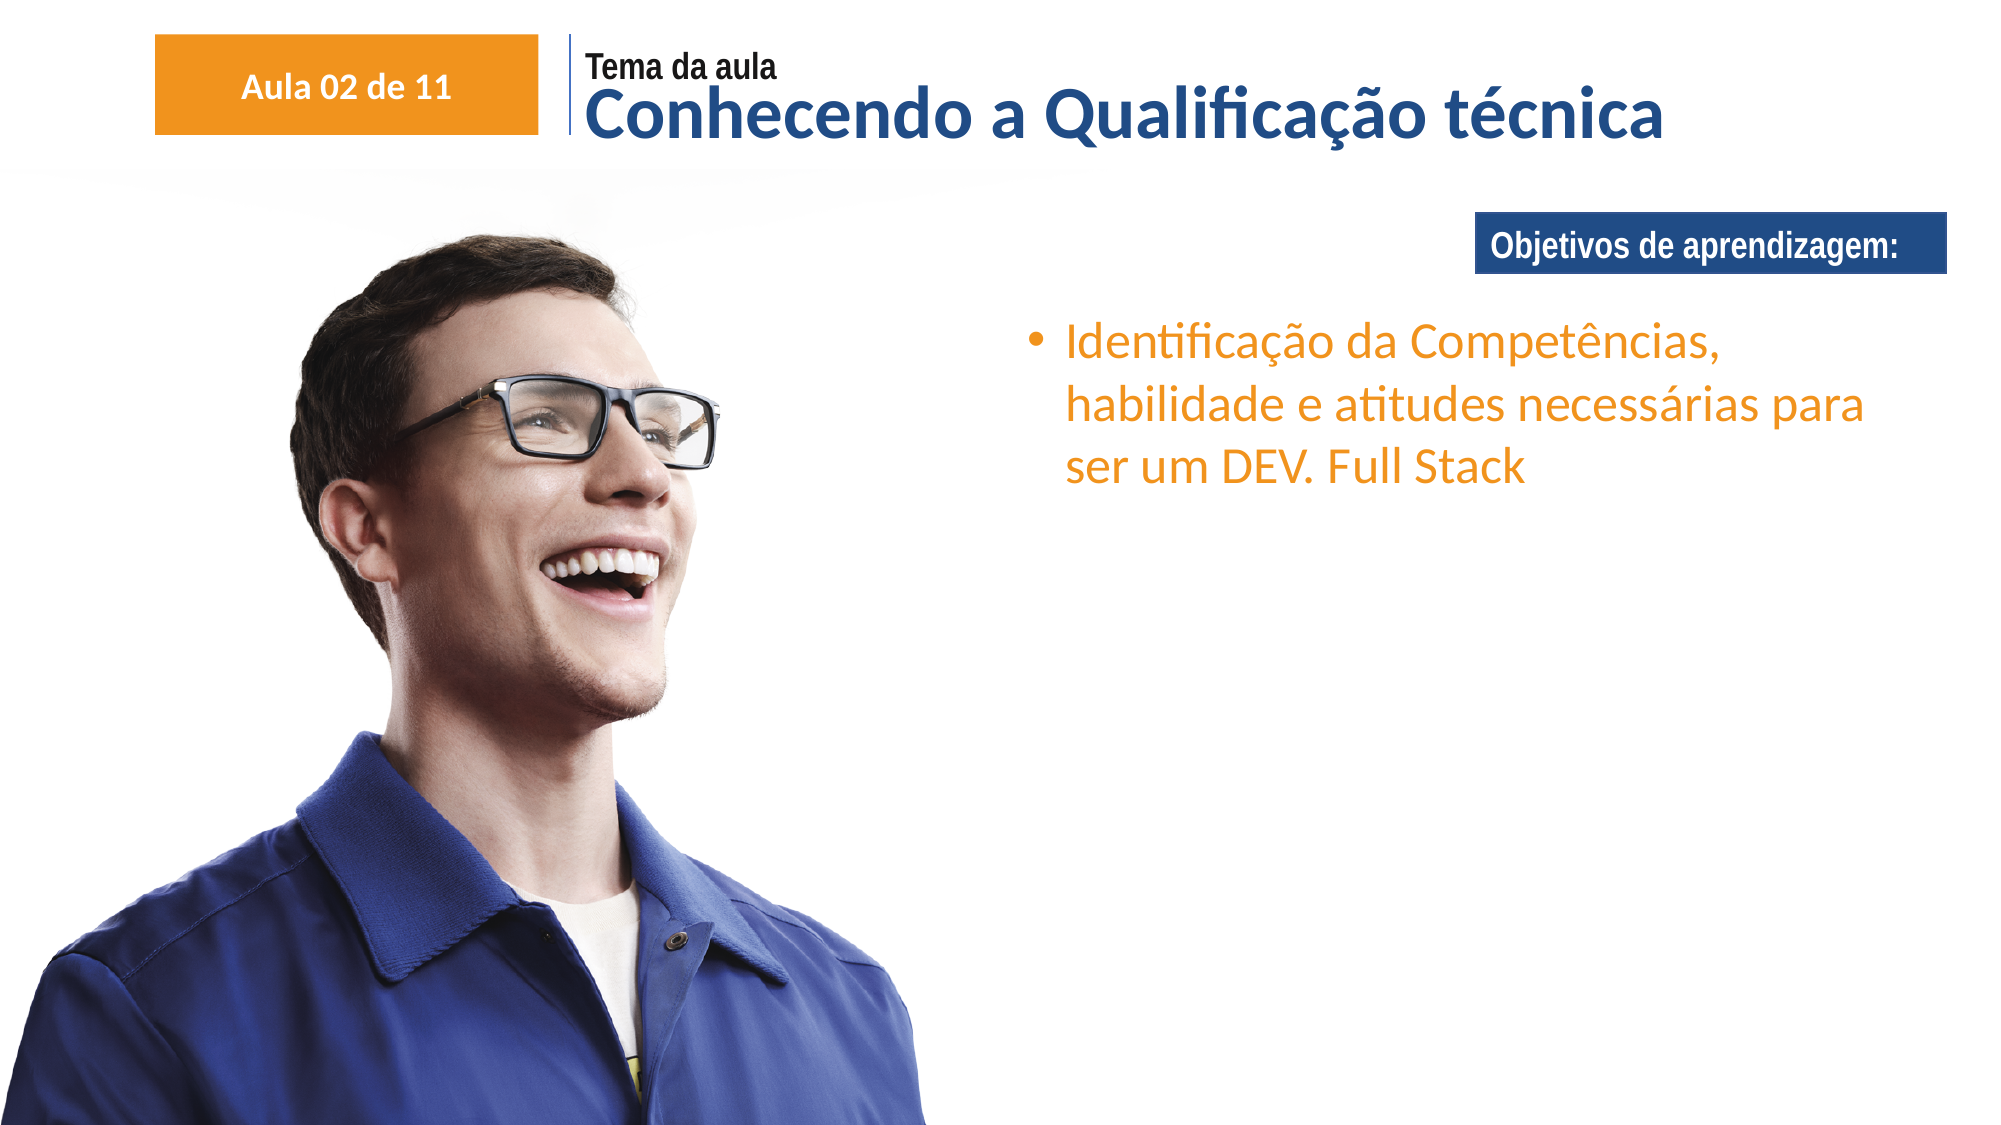

Aula 02 de 11
Tema da aula
# Conhecendo a Qualificação técnica
Objetivos de aprendizagem:
Identificação da Competências, habilidade e atitudes necessárias para ser um DEV. Full Stack